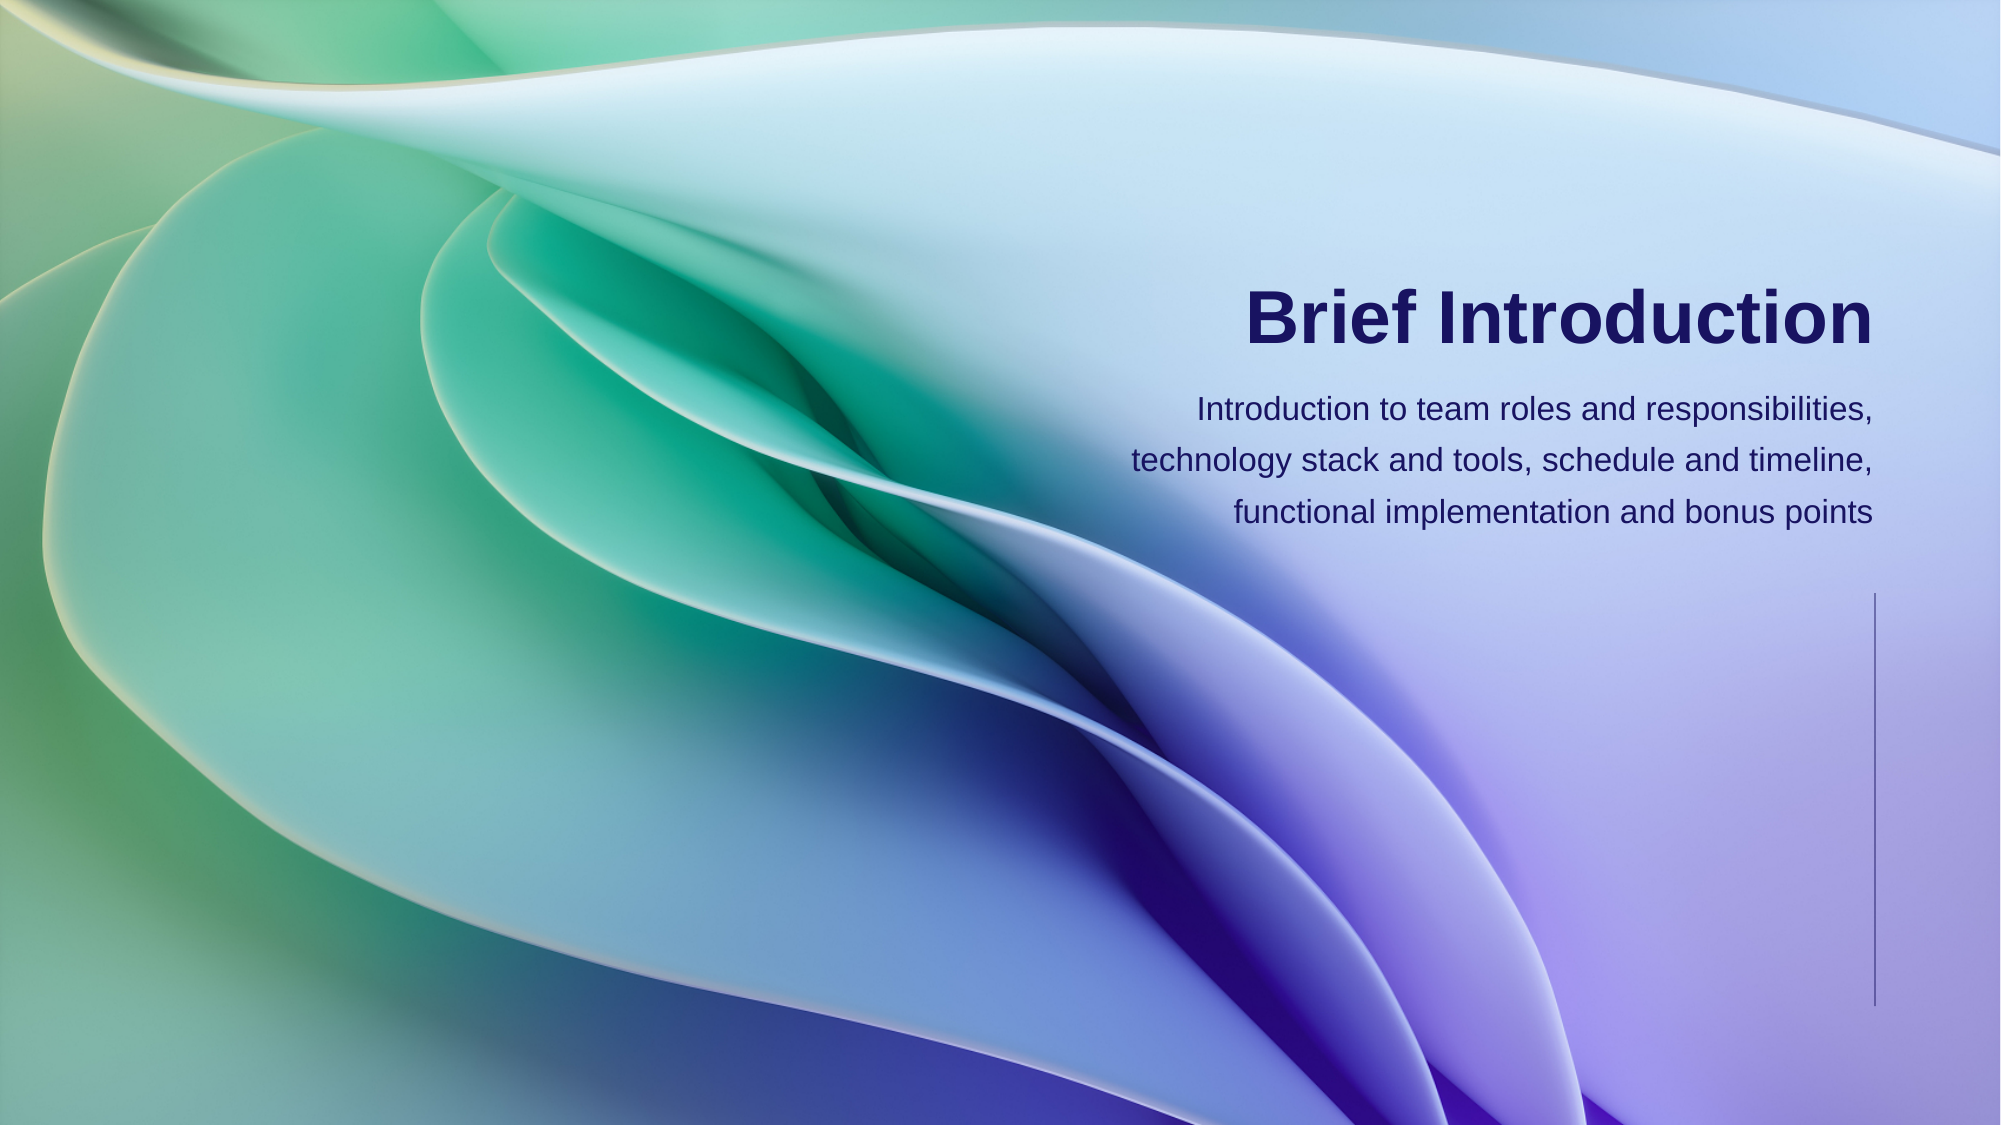

# Brief Introduction
Introduction to team roles and responsibilities, technology stack and tools, schedule and timeline, functional implementation and bonus points